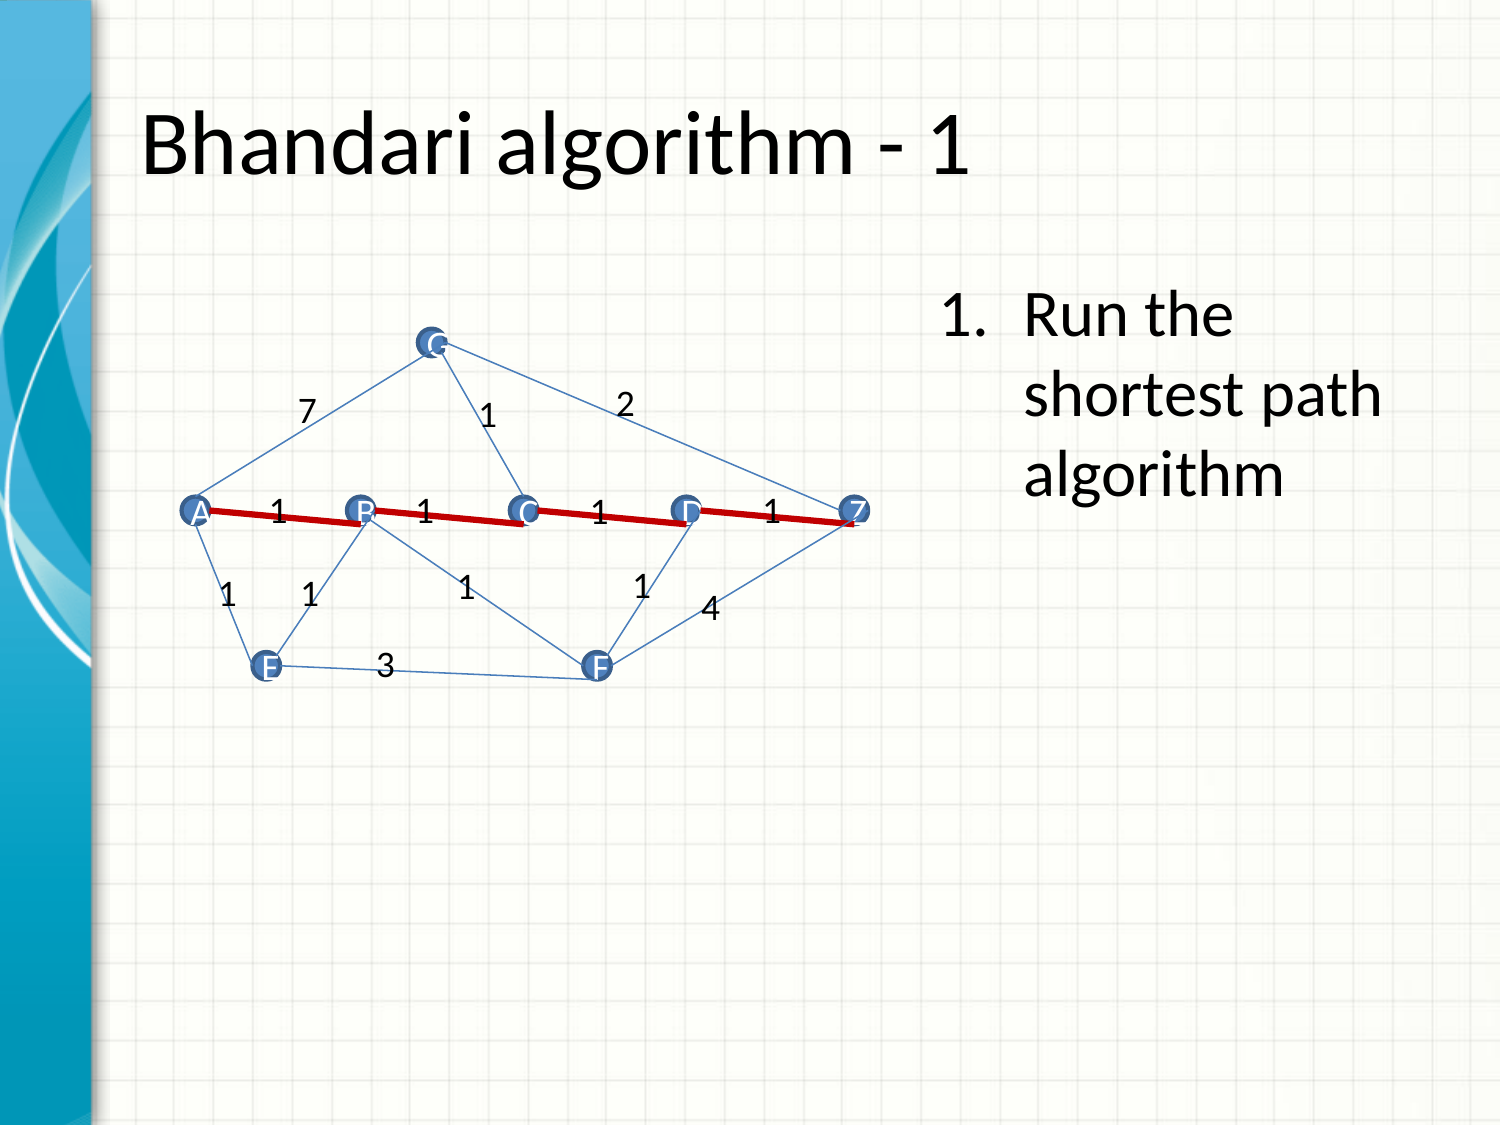

# Bhandari algorithm - 1
Run the shortest path algorithm

G
2
7
1
1
1
1
1
A
B
C
D
Z
1
1
1
1
4
3
E
F